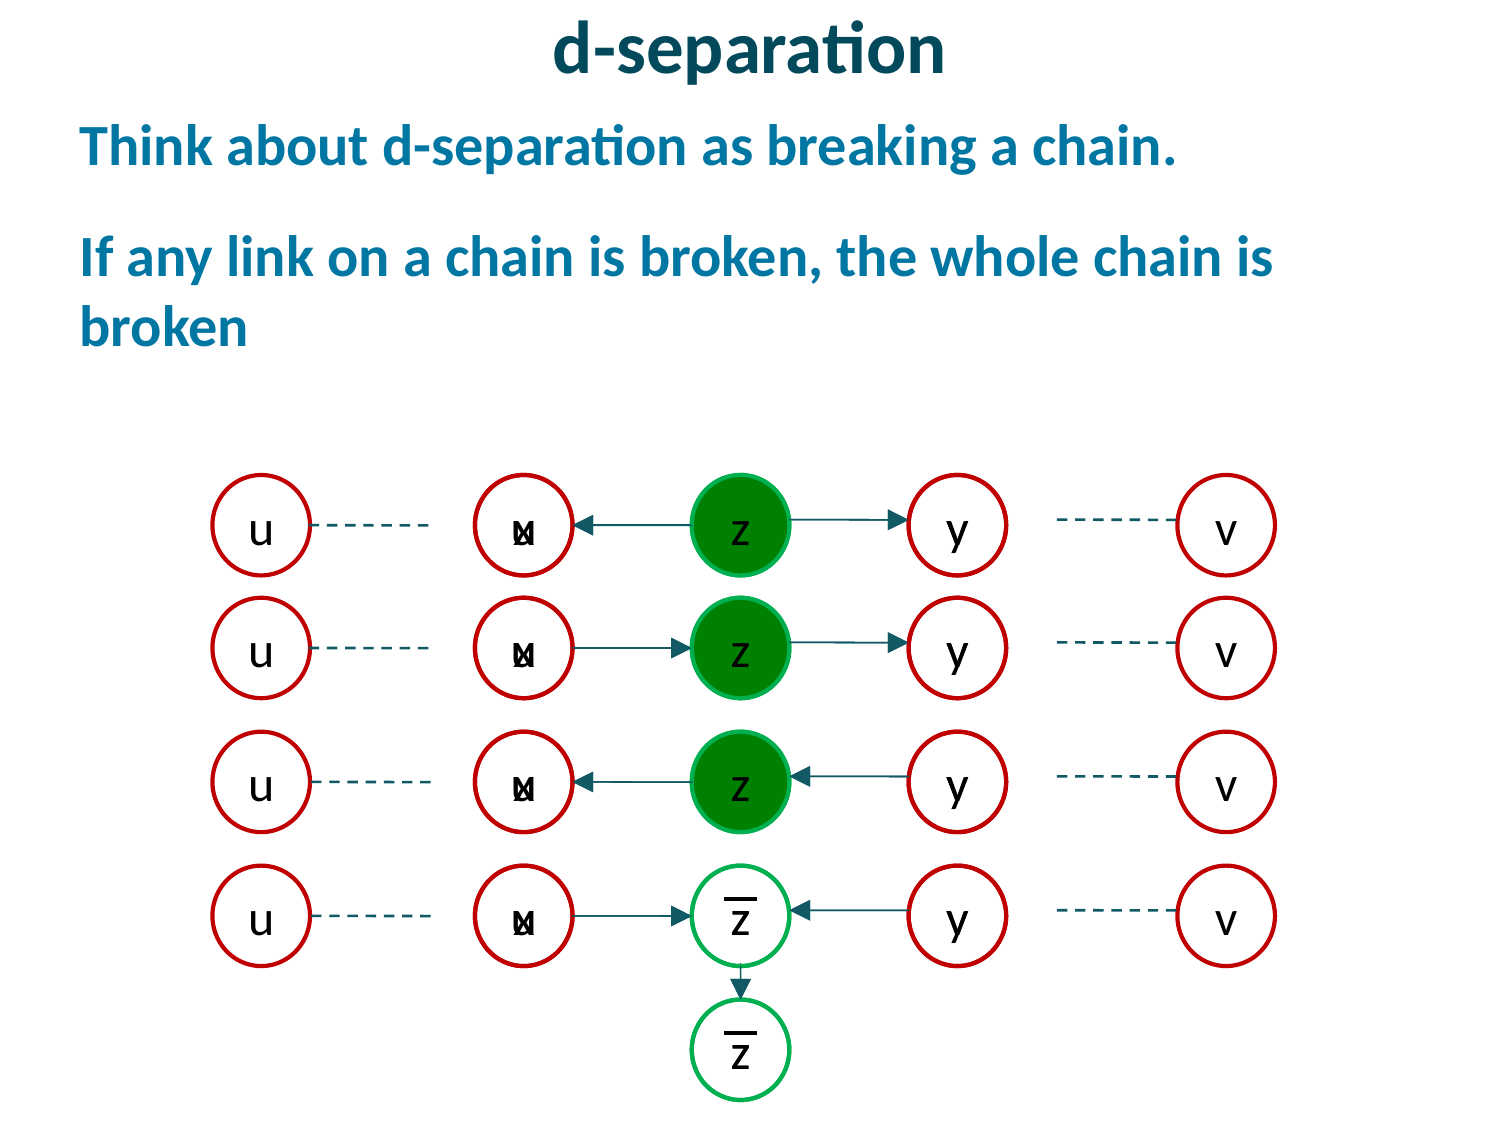

# d-separation
Think about d-separation as breaking a chain.
If any link on a chain is broken, the whole chain is broken
u
u
u
u
x
z
y
x
z
y
x
z
y
x
z
y
z
v
v
v
v
u
z
v
u
z
v
u
z
v
u
z
v
z